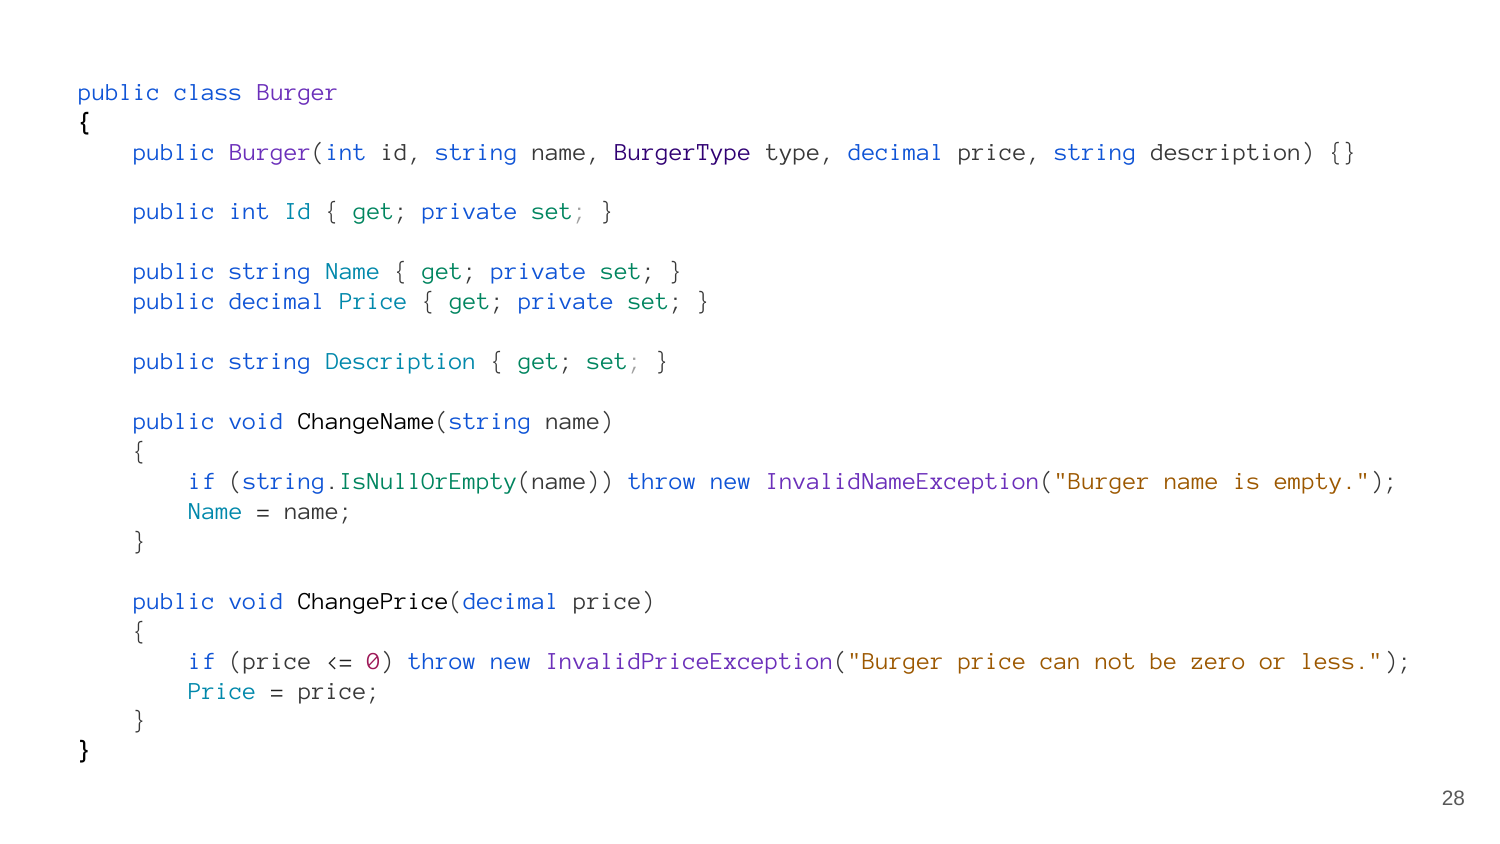

public class Burger
{
    public Burger(int id, string name, BurgerType type, decimal price, string description) {}
    public int Id { get; private set; }
    public string Name { get; private set; }
    public decimal Price { get; private set; }
    public string Description { get; set; }
    public void ChangeName(string name)
    {
        if (string.IsNullOrEmpty(name)) throw new InvalidNameException("Burger name is empty.");
        Name = name;
    }
    public void ChangePrice(decimal price)
    {
        if (price <= 0) throw new InvalidPriceException("Burger price can not be zero or less.");
        Price = price;
    }
}
28